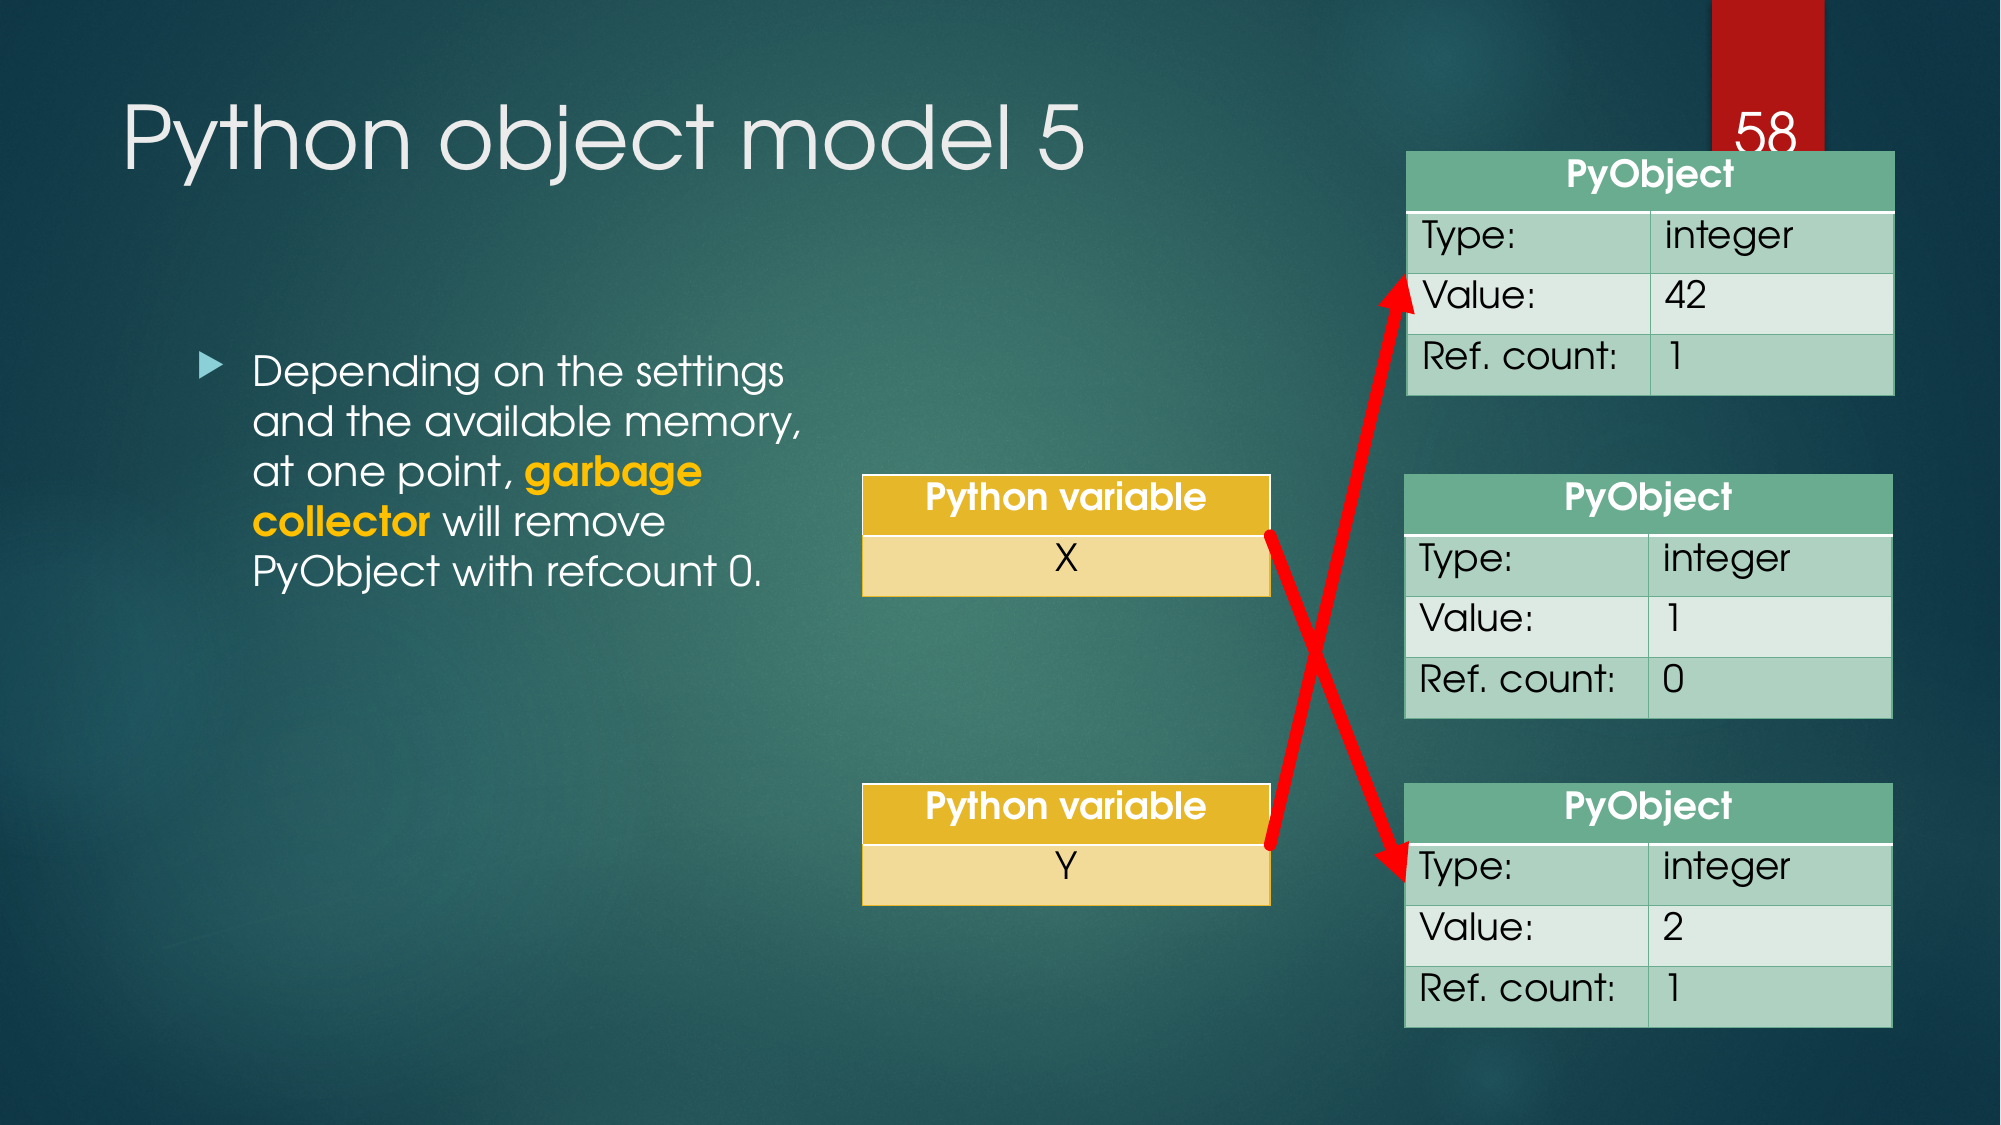

58
# Python object model 5
| PyObject |  |
| --- | --- |
| Type: | integer |
| Value: | 42 |
| Ref. count: | 1 |
Depending on the settings and the available memory, at one point, garbage collector will remove PyObject with refcount 0.

| Python variable |
| --- |
| X |
| PyObject |  |
| --- | --- |
| Type: | integer |
| Value: | 1 |
| Ref. count: | 0 |
| Python variable |
| --- |
| Y |
| PyObject |  |
| --- | --- |
| Type: | integer |
| Value: | 2 |
| Ref. count: | 1 |